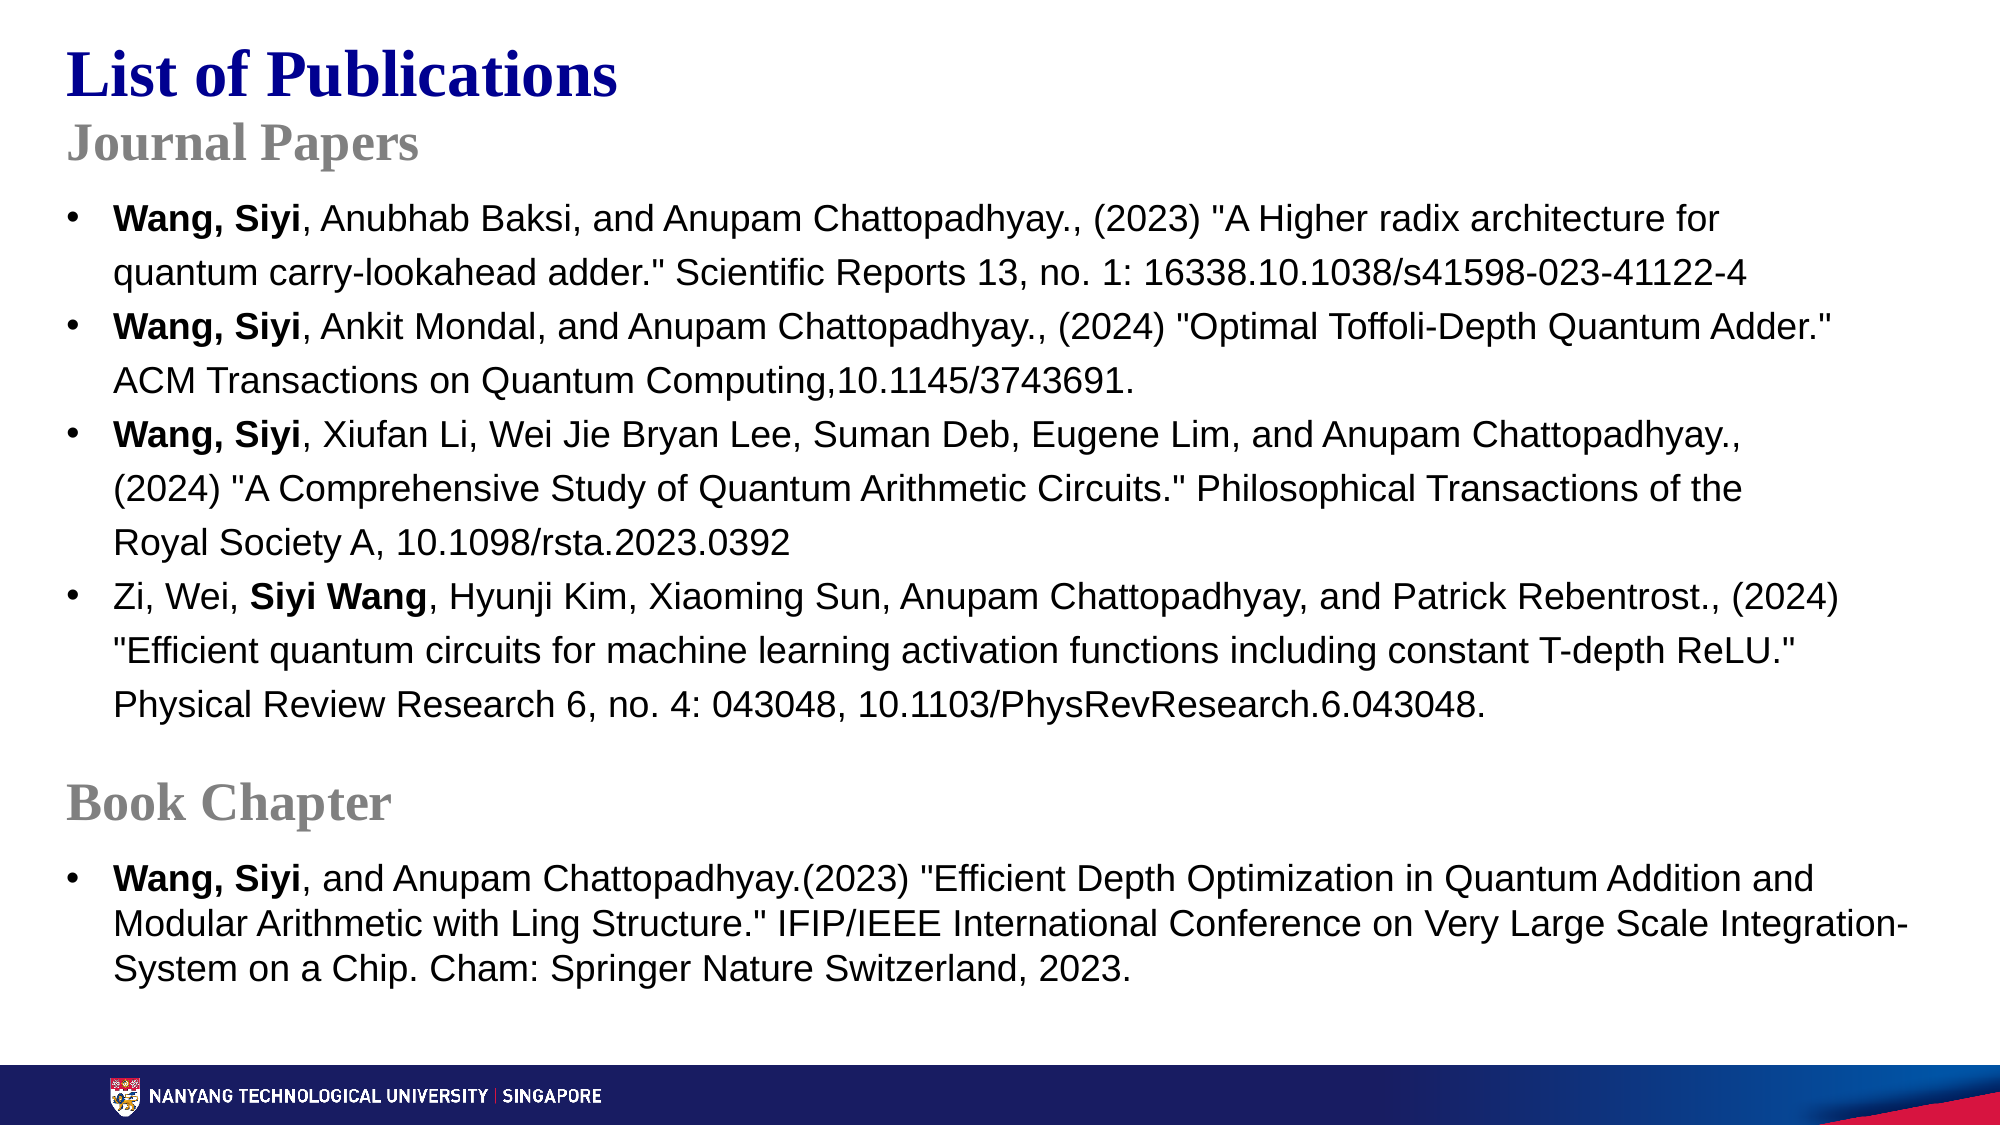

List of Publications
Journal Papers
Wang, Siyi, Anubhab Baksi, and Anupam Chattopadhyay., (2023) "A Higher radix architecture for quantum carry-lookahead adder." Scientific Reports 13, no. 1: 16338.10.1038/s41598-023-41122-4
Wang, Siyi, Ankit Mondal, and Anupam Chattopadhyay., (2024) "Optimal Toffoli-Depth Quantum Adder." ACM Transactions on Quantum Computing,10.1145/3743691.
Wang, Siyi, Xiufan Li, Wei Jie Bryan Lee, Suman Deb, Eugene Lim, and Anupam Chattopadhyay., (2024) "A Comprehensive Study of Quantum Arithmetic Circuits." Philosophical Transactions of the Royal Society A, 10.1098/rsta.2023.0392
Zi, Wei, Siyi Wang, Hyunji Kim, Xiaoming Sun, Anupam Chattopadhyay, and Patrick Rebentrost., (2024) "Efficient quantum circuits for machine learning activation functions including constant T-depth ReLU." Physical Review Research 6, no. 4: 043048, 10.1103/PhysRevResearch.6.043048.
Book Chapter
Wang, Siyi, and Anupam Chattopadhyay.(2023) "Efficient Depth Optimization in Quantum Addition and Modular Arithmetic with Ling Structure." IFIP/IEEE International Conference on Very Large Scale Integration-System on a Chip. Cham: Springer Nature Switzerland, 2023.